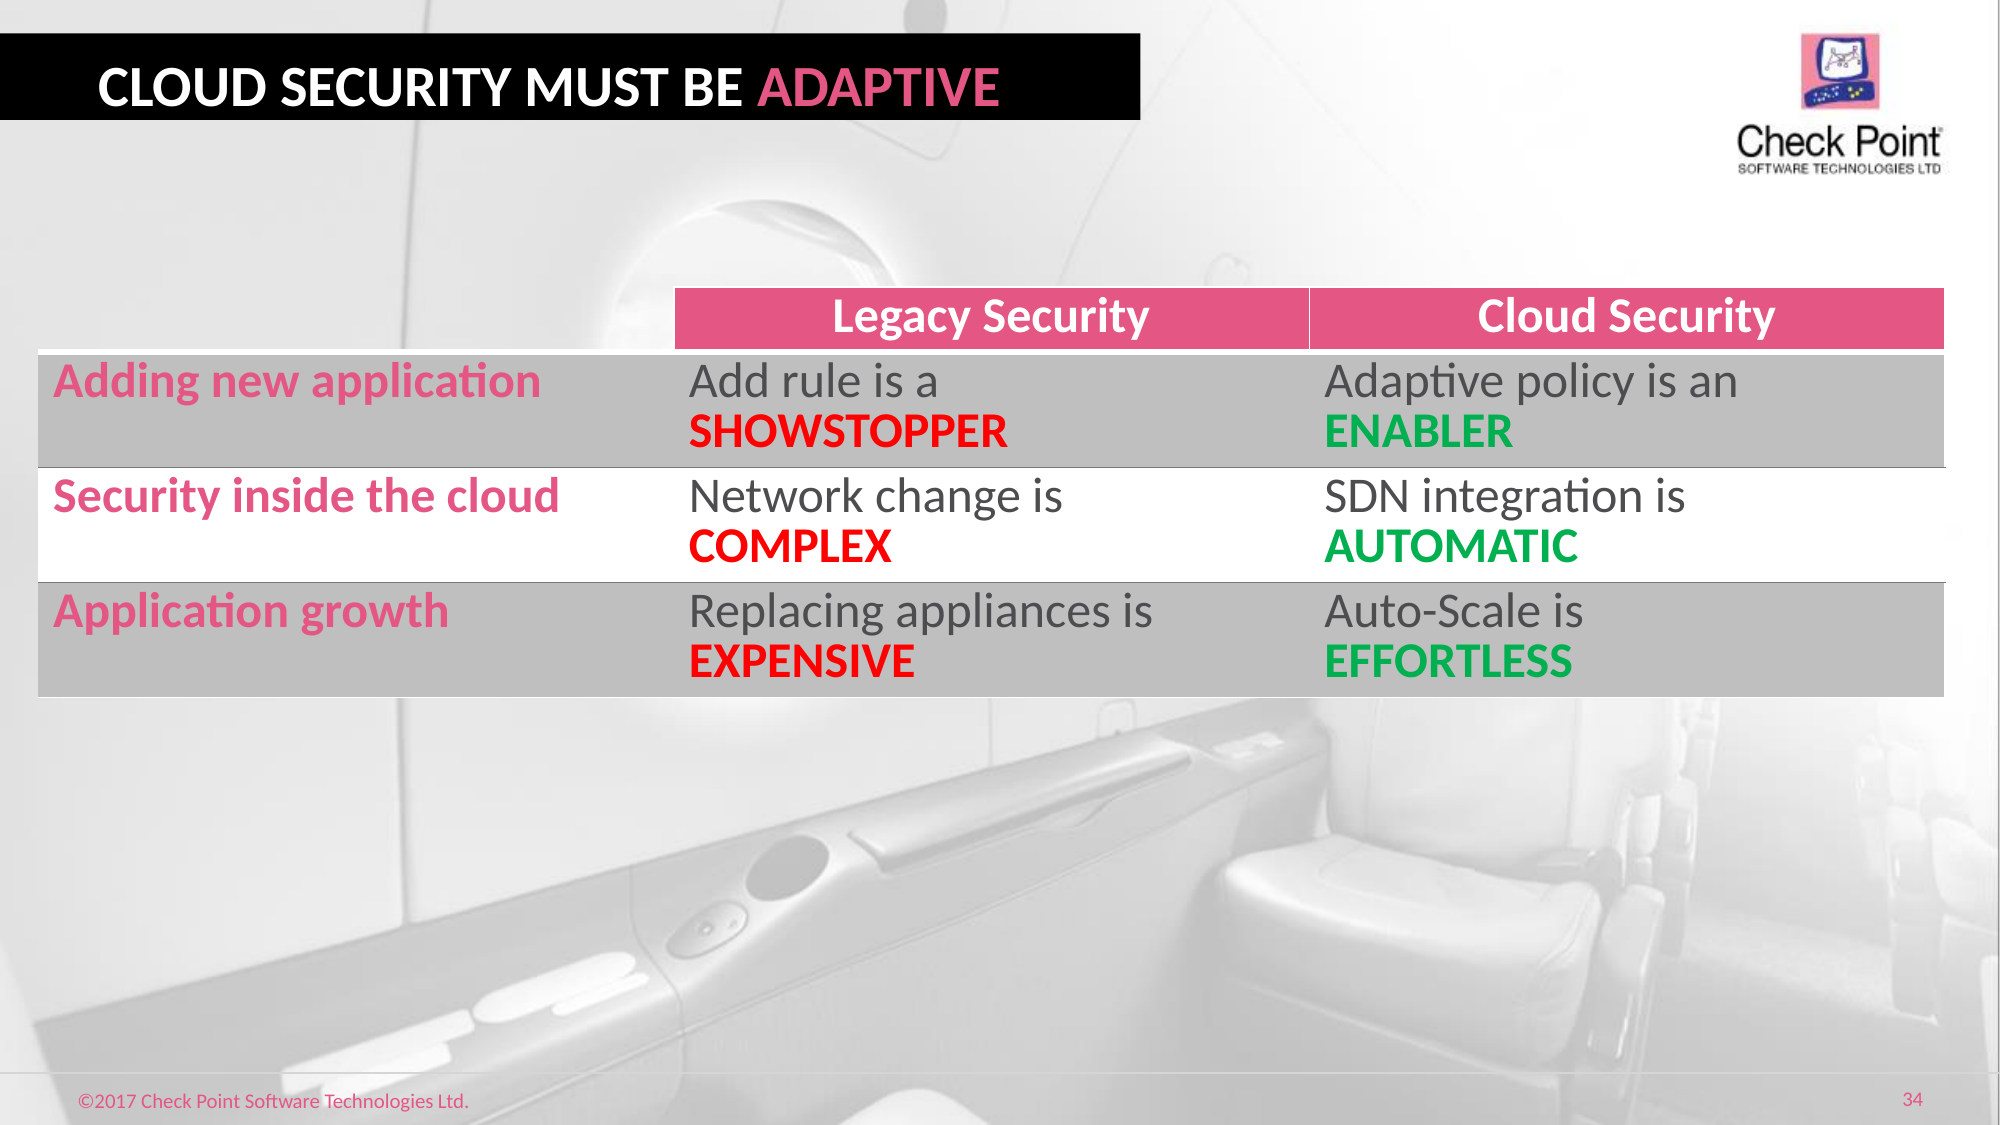

CLOUD SECURITY MUST BE ADAPTIVE
|  | Legacy Security | Cloud Security |
| --- | --- | --- |
| Adding new application | Add rule is a SHOWSTOPPER | Adaptive policy is an ENABLER |
| Security inside the cloud | Network change is COMPLEX | SDN integration is AUTOMATIC |
| Application growth | Replacing appliances is EXPENSIVE | Auto-Scale is EFFORTLESS |

[Protected] Non-confidential content